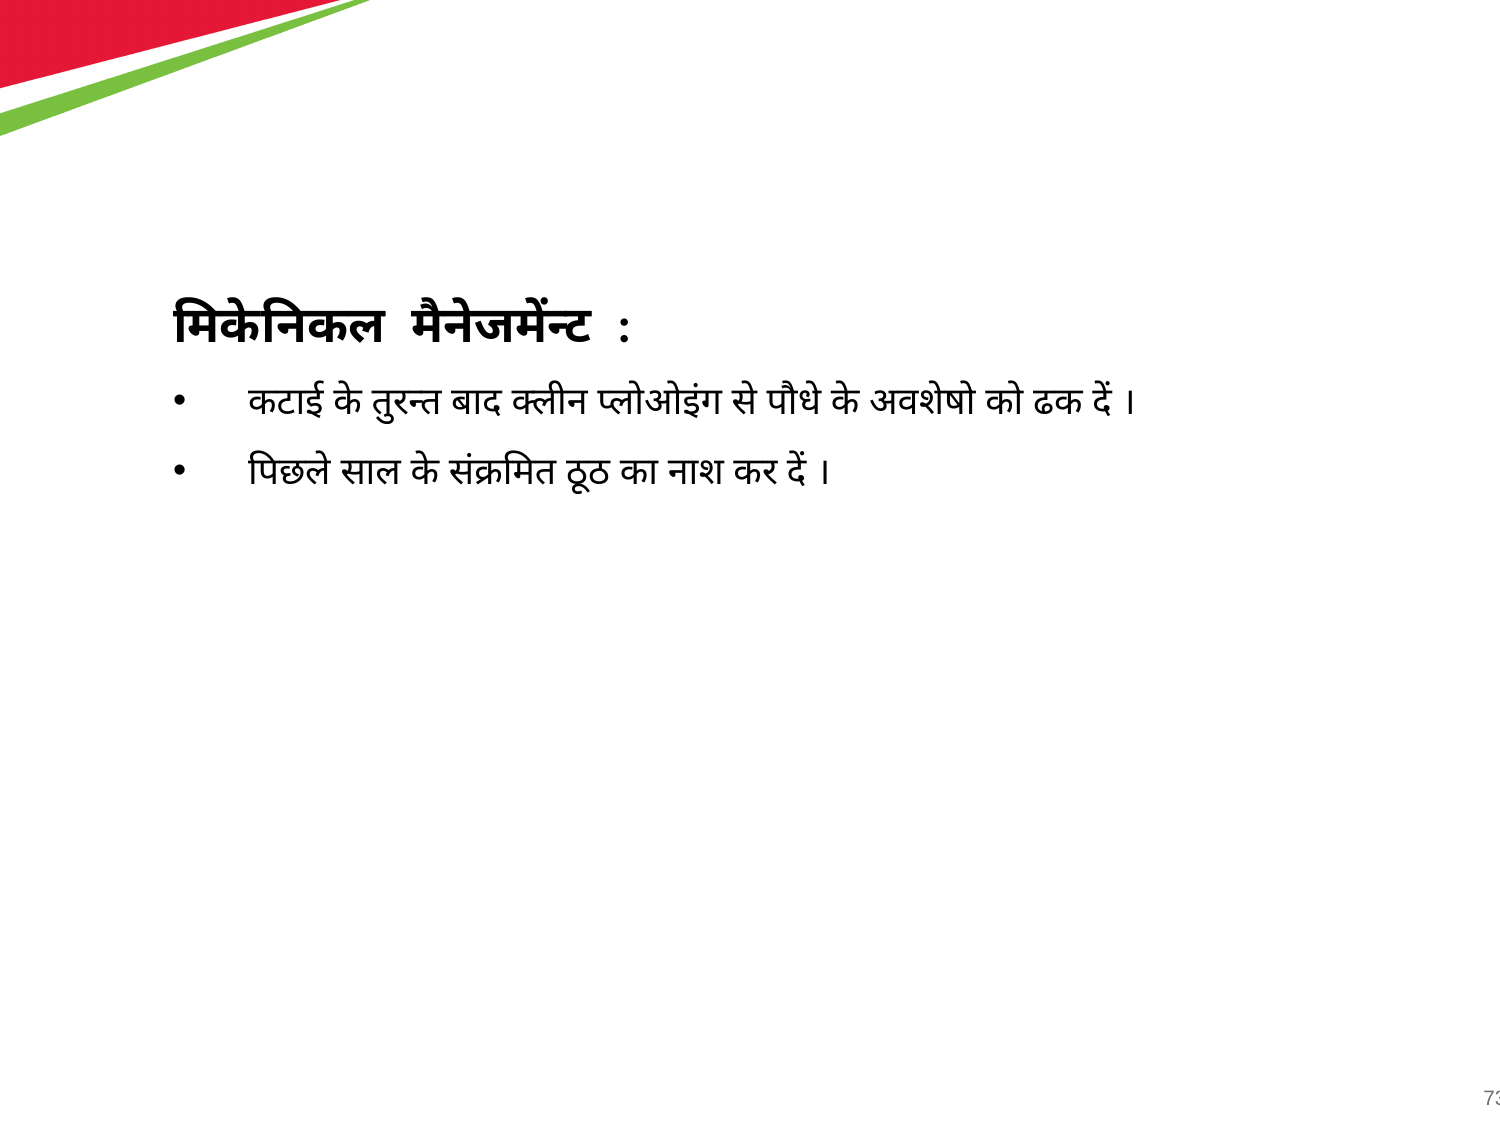

मिकेनिकल  मैनेजमेंन्ट  :
कटाई के तुरन्त बाद क्लीन प्लोओइंग से पौधे के अवशेषो को ढक दें ।
पिछले साल के संक्रमित ठूठ का नाश कर दें ।